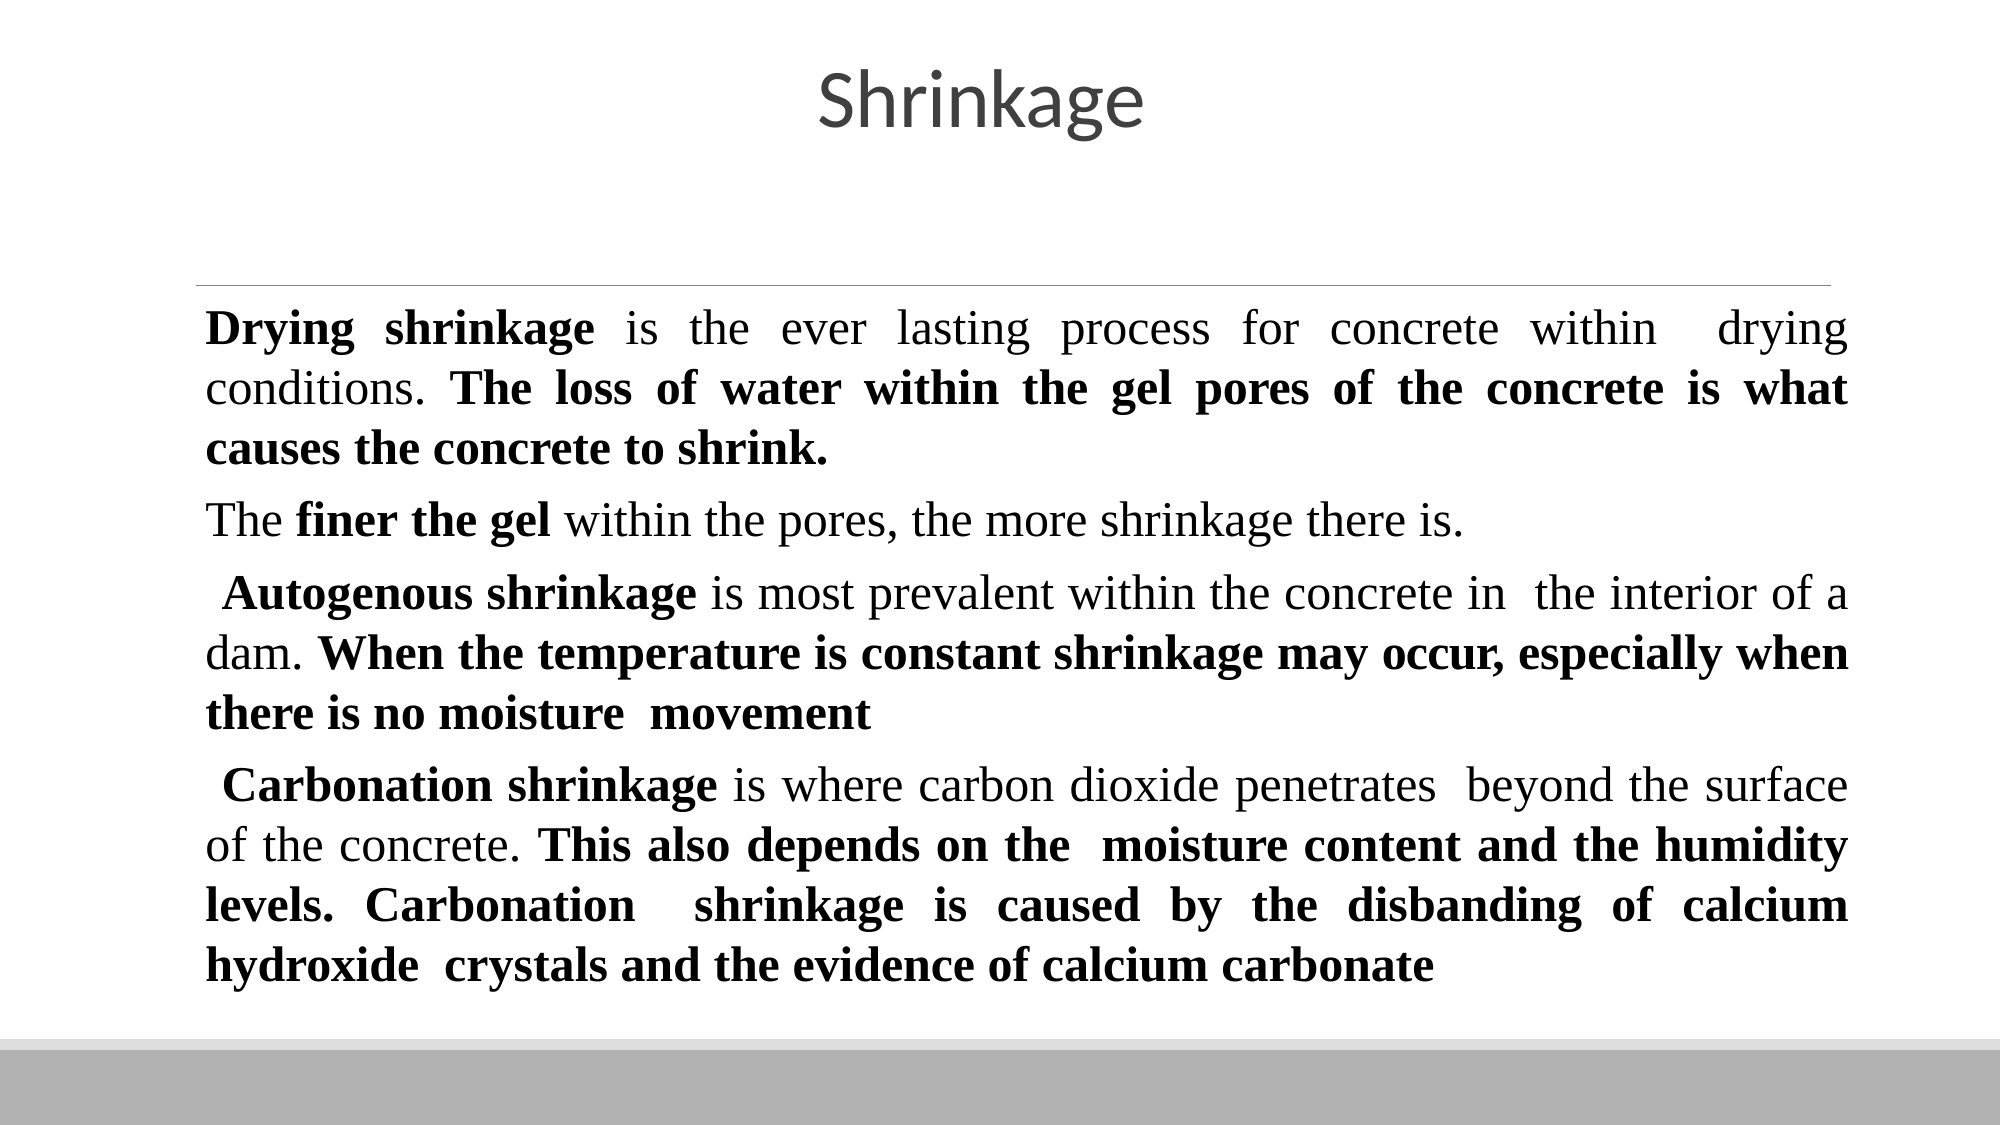

# Shrinkage
Drying shrinkage is the ever lasting process for concrete within  drying conditions. The loss of water within the gel pores of the concrete is what causes the concrete to shrink.
The finer the gel within the pores, the more shrinkage there is.
Autogenous shrinkage is most prevalent within the concrete in  the interior of a dam. When the temperature is constant shrinkage may occur, especially when there is no moisture  movement
Carbonation shrinkage is where carbon dioxide penetrates  beyond the surface of the concrete. This also depends on the  moisture content and the humidity levels. Carbonation  shrinkage is caused by the disbanding of calcium hydroxide  crystals and the evidence of calcium carbonate